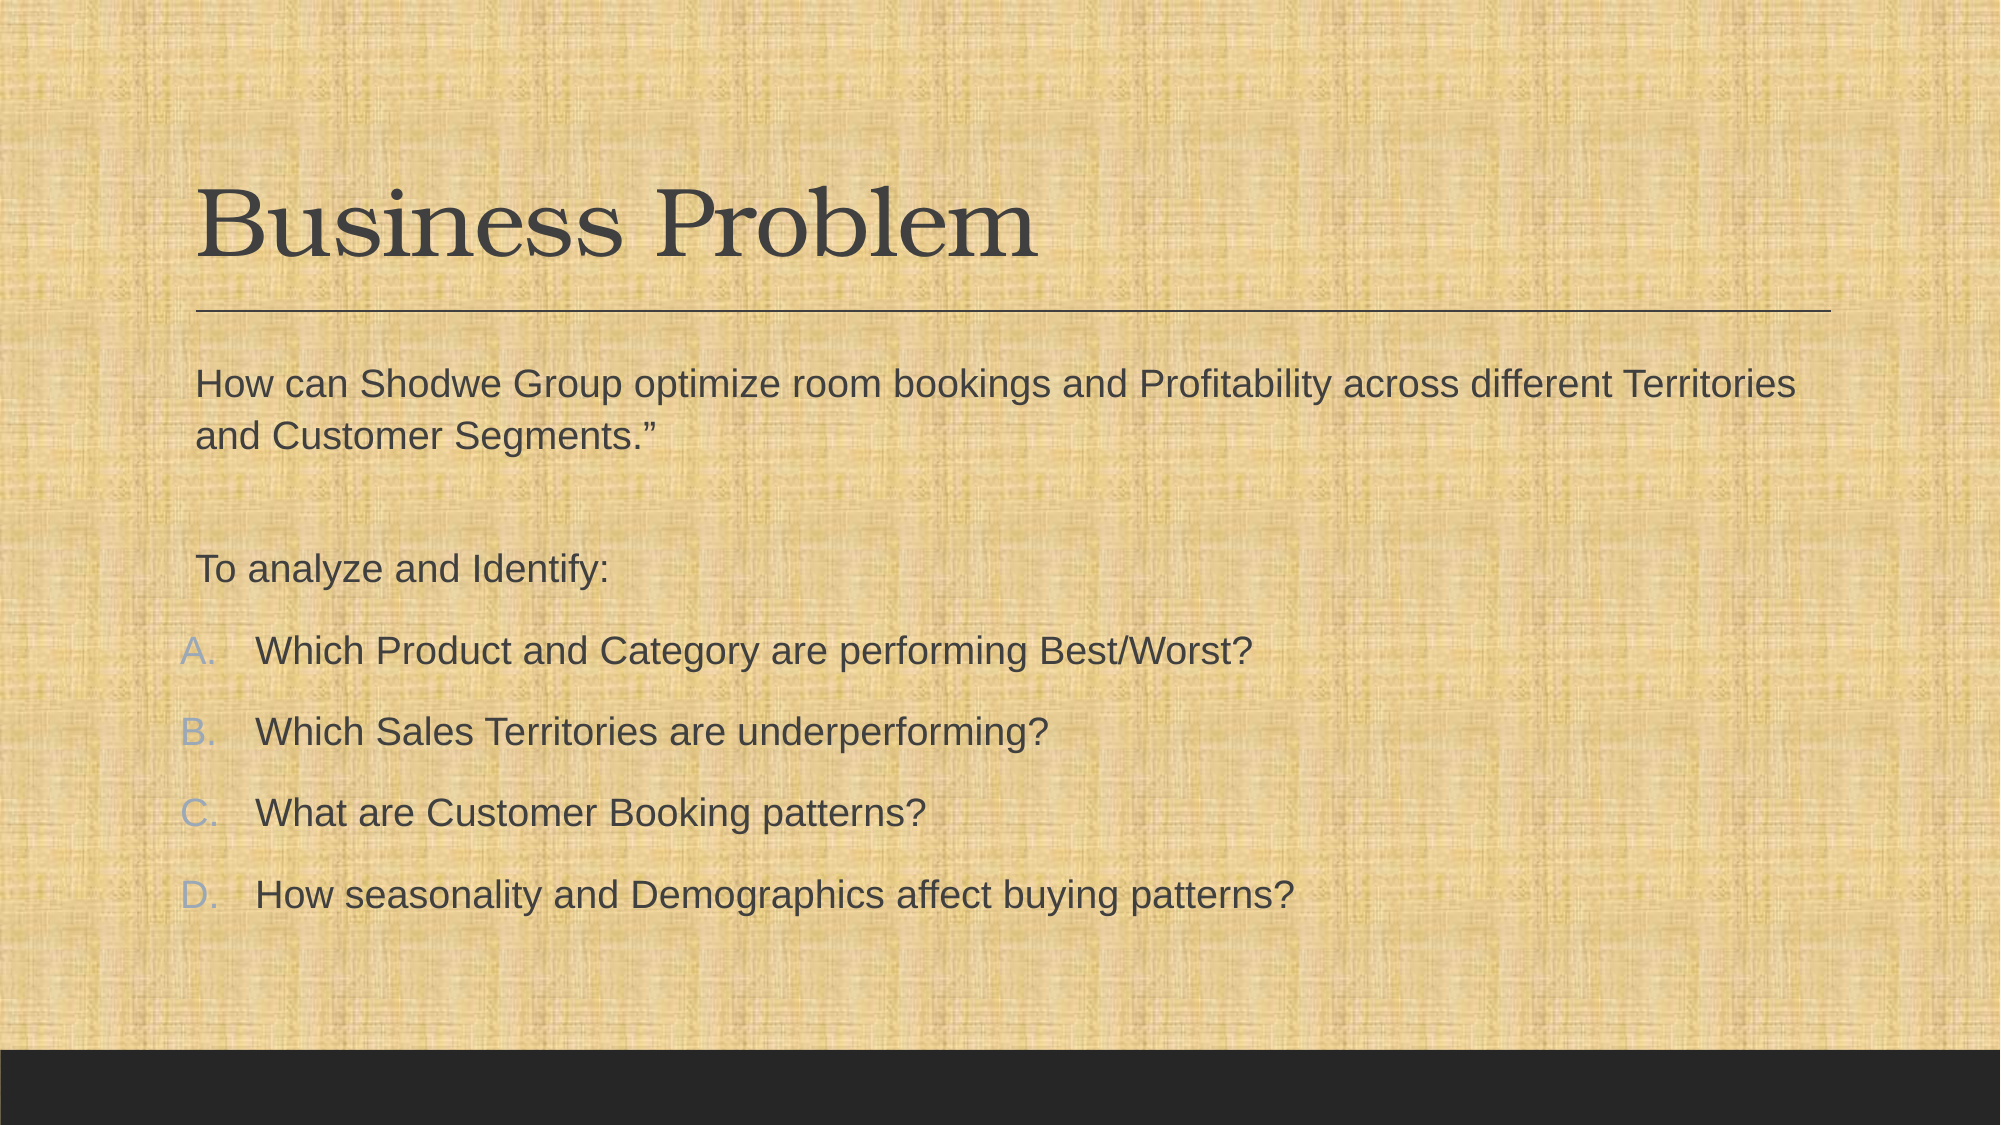

# Business Problem
How can Shodwe Group optimize room bookings and Profitability across different Territories and Customer Segments.”
To analyze and Identify:
Which Product and Category are performing Best/Worst?
Which Sales Territories are underperforming?
What are Customer Booking patterns?
How seasonality and Demographics affect buying patterns?